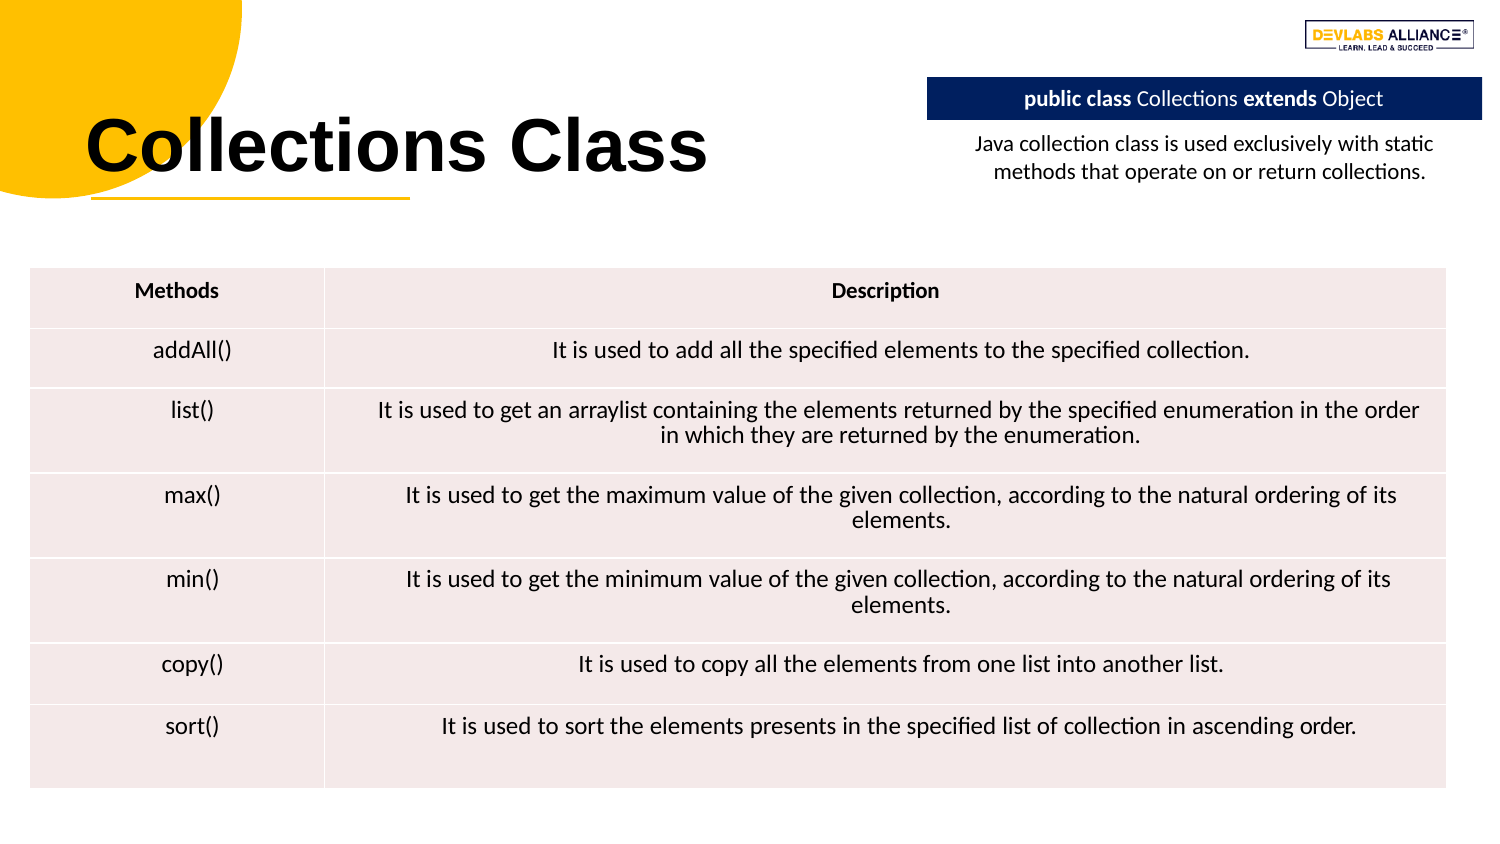

# public class Collections extends Object
Collections Class
Java collection class is used exclusively with static  methods that operate on or return collections.

| Methods | Description |
| --- | --- |
| addAll() | It is used to add all the specified elements to the specified collection. |
| list() | It is used to get an arraylist containing the elements returned by the specified enumeration in the order in which they are returned by the enumeration. |
| max() | It is used to get the maximum value of the given collection, according to the natural ordering of its elements. |
| min() | It is used to get the minimum value of the given collection, according to the natural ordering of its elements. |
| copy() | It is used to copy all the elements from one list into another list. |
| sort() | It is used to sort the elements presents in the specified list of collection in ascending order. |